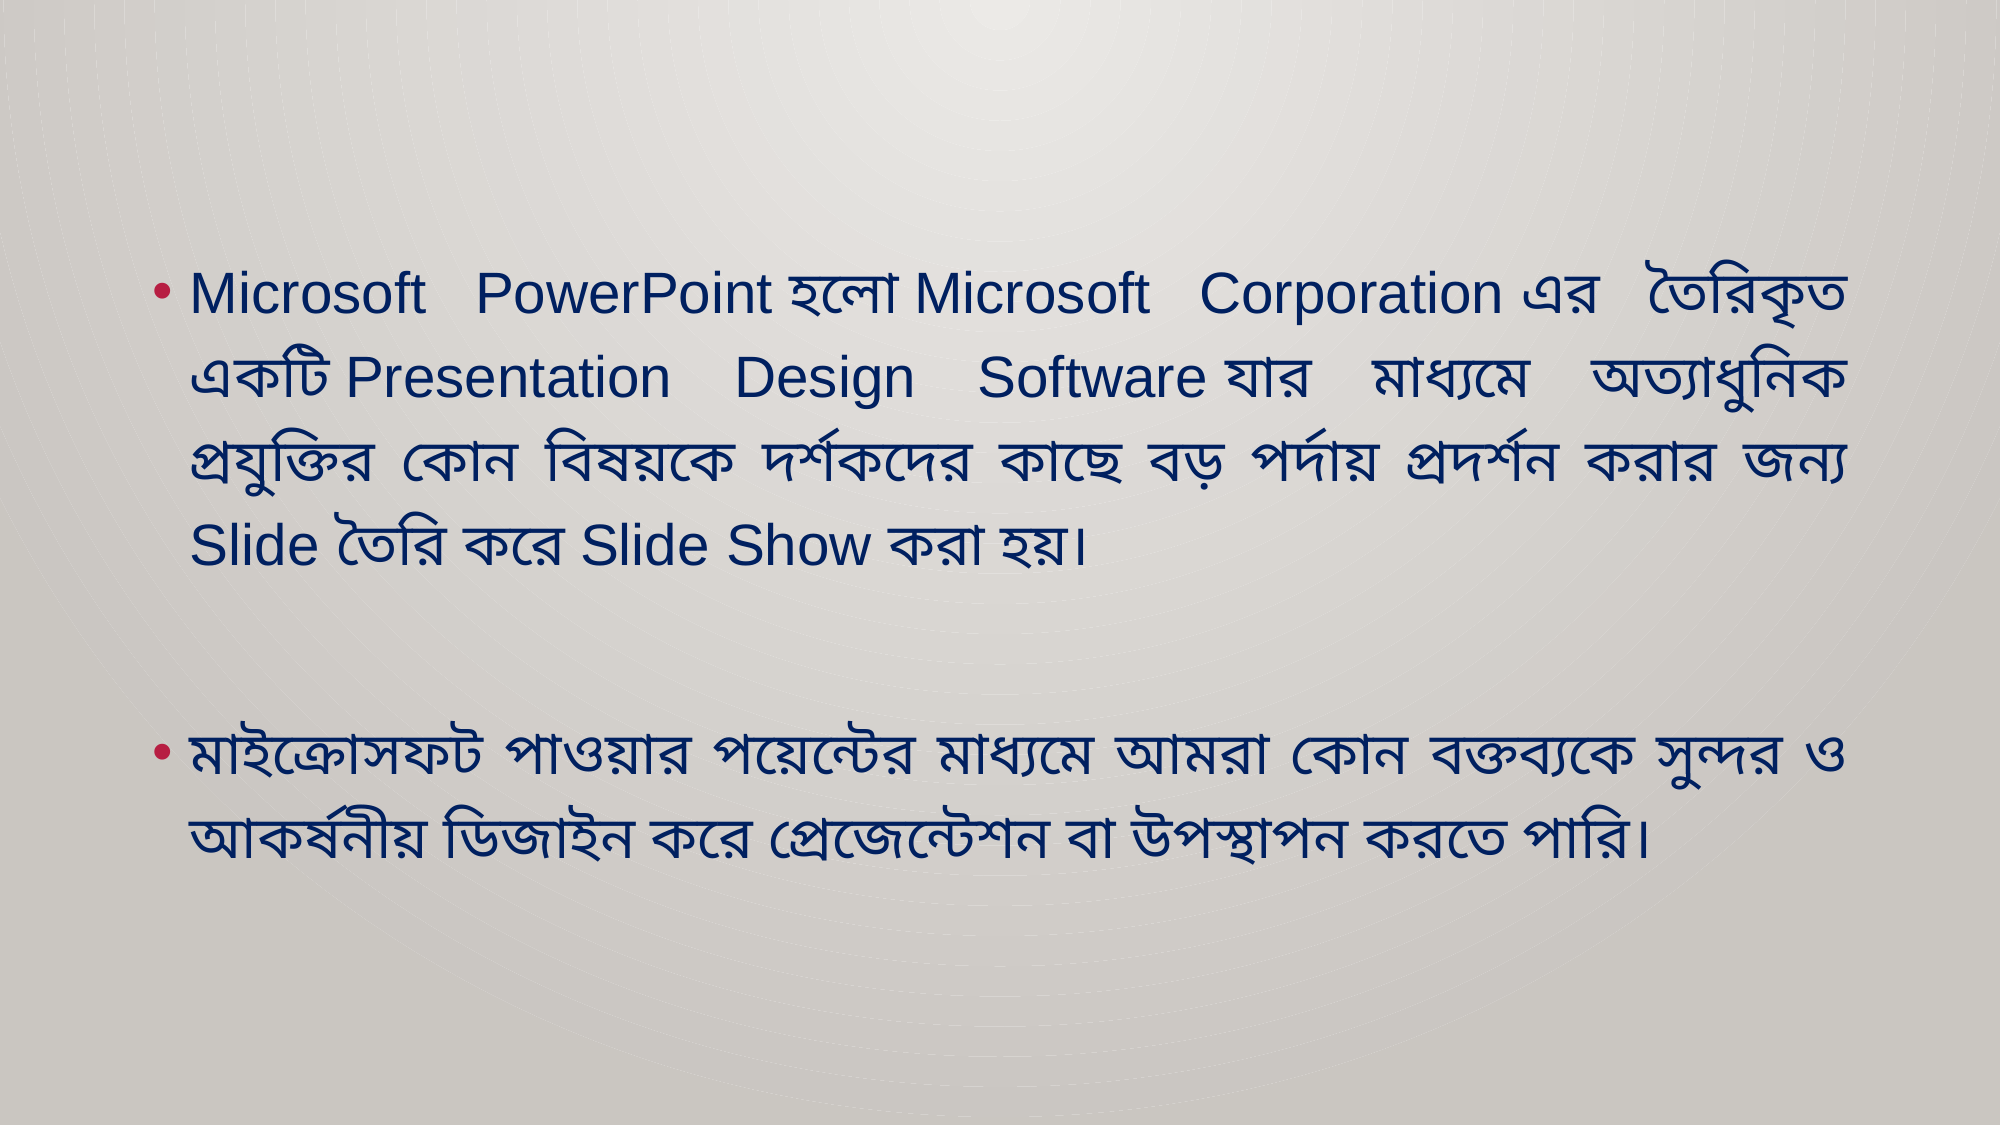

Microsoft PowerPoint হলো Microsoft Corporation এর তৈরিকৃত একটি Presentation Design Software যার মাধ্যমে অত্যাধুনিক প্রযুক্তির কোন বিষয়কে দর্শকদের কাছে বড় পর্দায় প্রদর্শন করার জন্য Slide তৈরি করে Slide Show করা হয়।

মাইক্রোসফট পাওয়ার পয়েন্টের মাধ্যমে আমরা কোন বক্তব্যকে সুন্দর ও আকর্ষনীয় ডিজাইন করে প্রেজেন্টেশন বা উপস্থাপন করতে পারি।